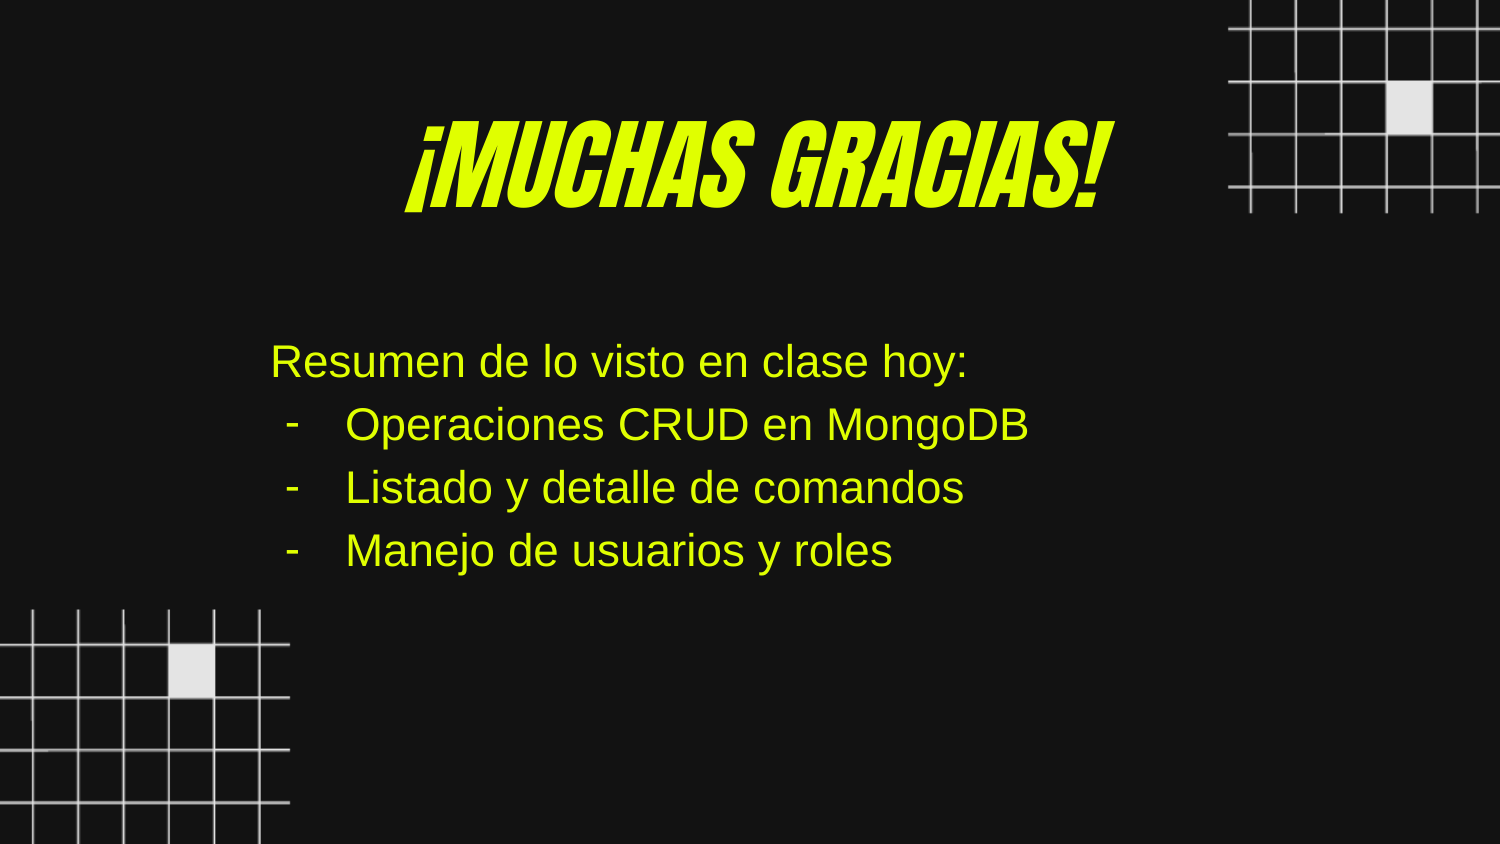

¡MUCHAS GRACIAS!
Resumen de lo visto en clase hoy:
Operaciones CRUD en MongoDB
Listado y detalle de comandos
Manejo de usuarios y roles